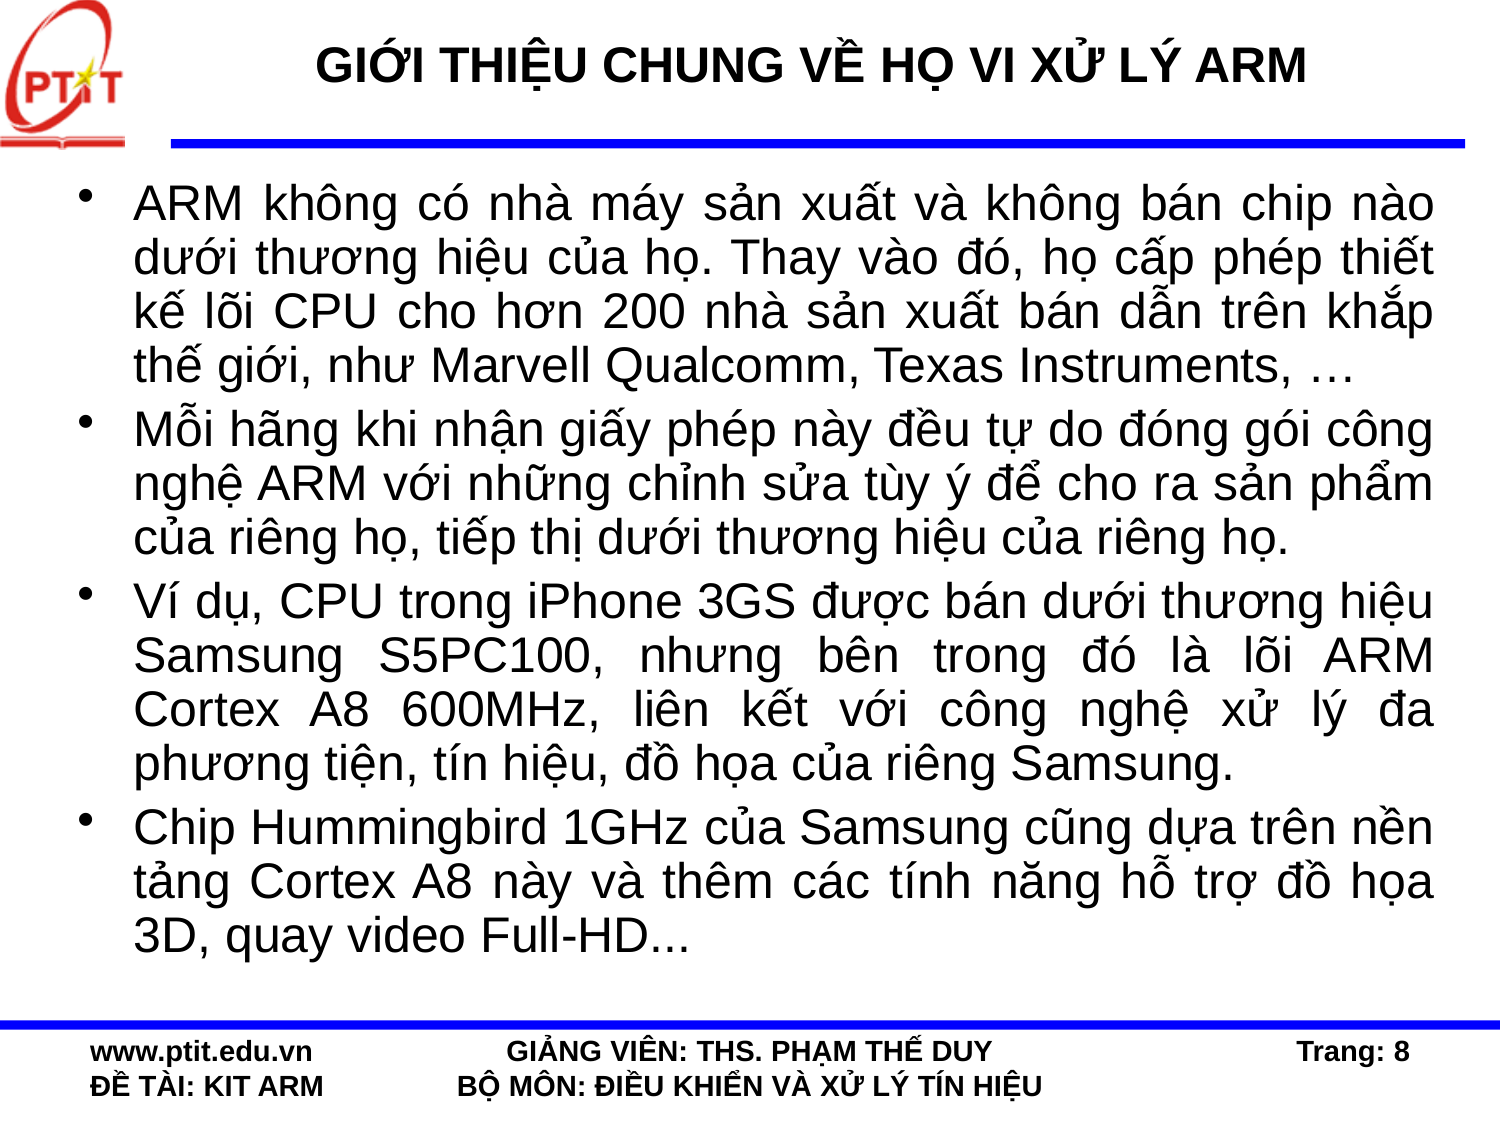

# GIỚI THIỆU CHUNG VỀ HỌ VI XỬ LÝ ARM
ARM không có nhà máy sản xuất và không bán chip nào dưới thương hiệu của họ. Thay vào đó, họ cấp phép thiết kế lõi CPU cho hơn 200 nhà sản xuất bán dẫn trên khắp thế giới, như Marvell Qualcomm, Texas Instruments, …
Mỗi hãng khi nhận giấy phép này đều tự do đóng gói công nghệ ARM với những chỉnh sửa tùy ý để cho ra sản phẩm của riêng họ, tiếp thị dưới thương hiệu của riêng họ.
Ví dụ, CPU trong iPhone 3GS được bán dưới thương hiệu Samsung S5PC100, nhưng bên trong đó là lõi ARM Cortex A8 600MHz, liên kết với công nghệ xử lý đa phương tiện, tín hiệu, đồ họa của riêng Samsung.
Chip Hummingbird 1GHz của Samsung cũng dựa trên nền tảng Cortex A8 này và thêm các tính năng hỗ trợ đồ họa 3D, quay video Full-HD...
www.ptit.edu.vn
ĐỀ TÀI: KIT ARM
GIẢNG VIÊN: THS. PHẠM THẾ DUY
BỘ MÔN: ĐIỀU KHIỂN VÀ XỬ LÝ TÍN HIỆU
Trang: 8